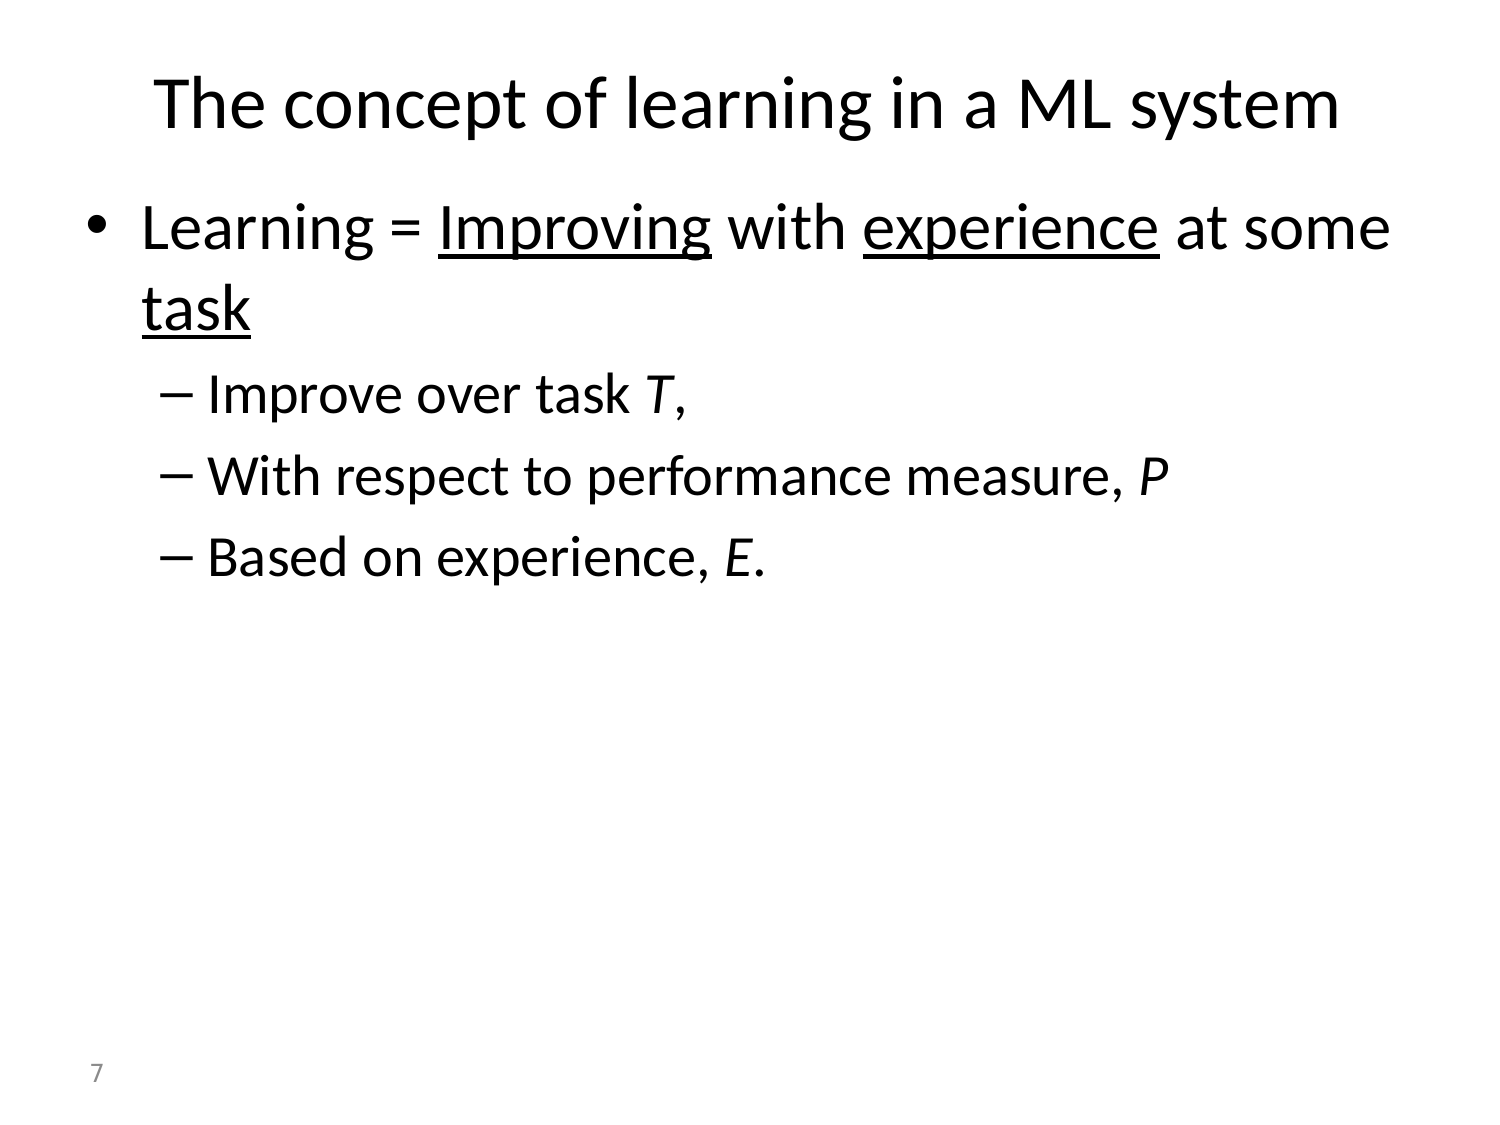

# The concept of learning in a ML system
Learning = Improving with experience at some task
Improve over task T,
With respect to performance measure, P
Based on experience, E.

7